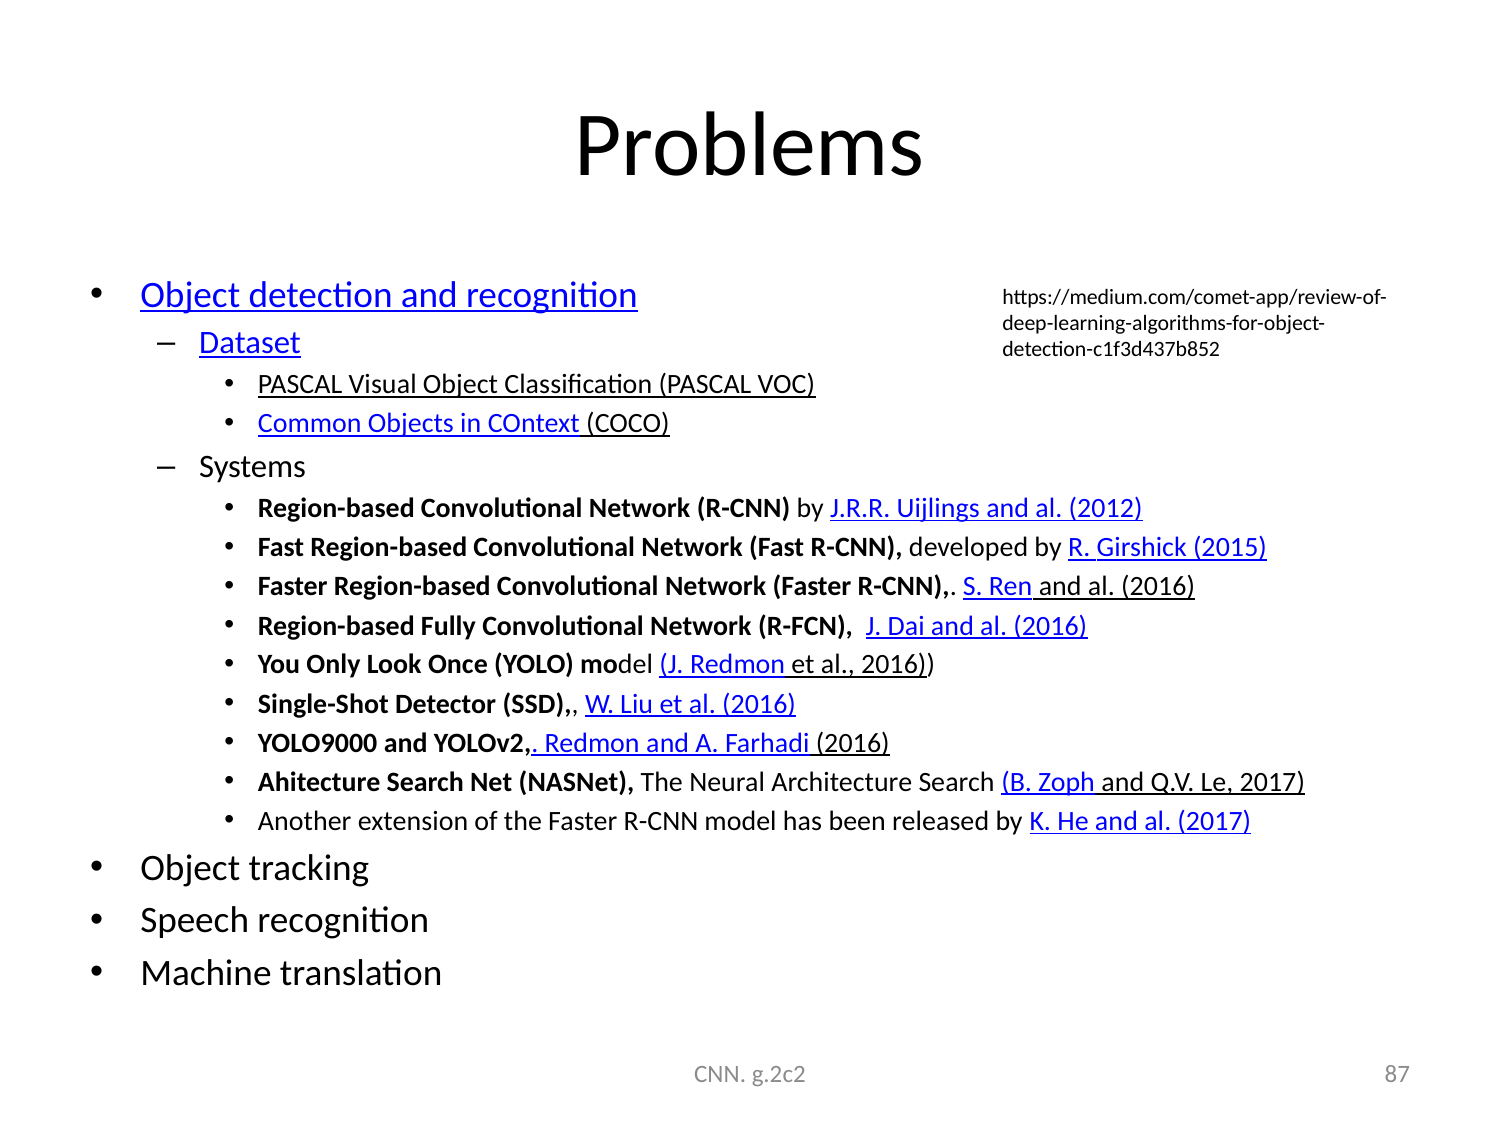

# Problems
Object detection and recognition
Dataset
PASCAL Visual Object Classification (PASCAL VOC)
Common Objects in COntext (COCO)
Systems
Region-based Convolutional Network (R-CNN) by J.R.R. Uijlings and al. (2012)
Fast Region-based Convolutional Network (Fast R-CNN), developed by R. Girshick (2015)
Faster Region-based Convolutional Network (Faster R-CNN),. S. Ren and al. (2016)
Region-based Fully Convolutional Network (R-FCN),  J. Dai and al. (2016)
You Only Look Once (YOLO) model (J. Redmon et al., 2016))
Single-Shot Detector (SSD),, W. Liu et al. (2016)
YOLO9000 and YOLOv2,. Redmon and A. Farhadi (2016)
Ahitecture Search Net (NASNet), The Neural Architecture Search (B. Zoph and Q.V. Le, 2017)
Another extension of the Faster R-CNN model has been released by K. He and al. (2017)
Object tracking
Speech recognition
Machine translation

https://medium.com/comet-app/review-of-deep-learning-algorithms-for-object-detection-c1f3d437b852
CNN. g.2c2
87